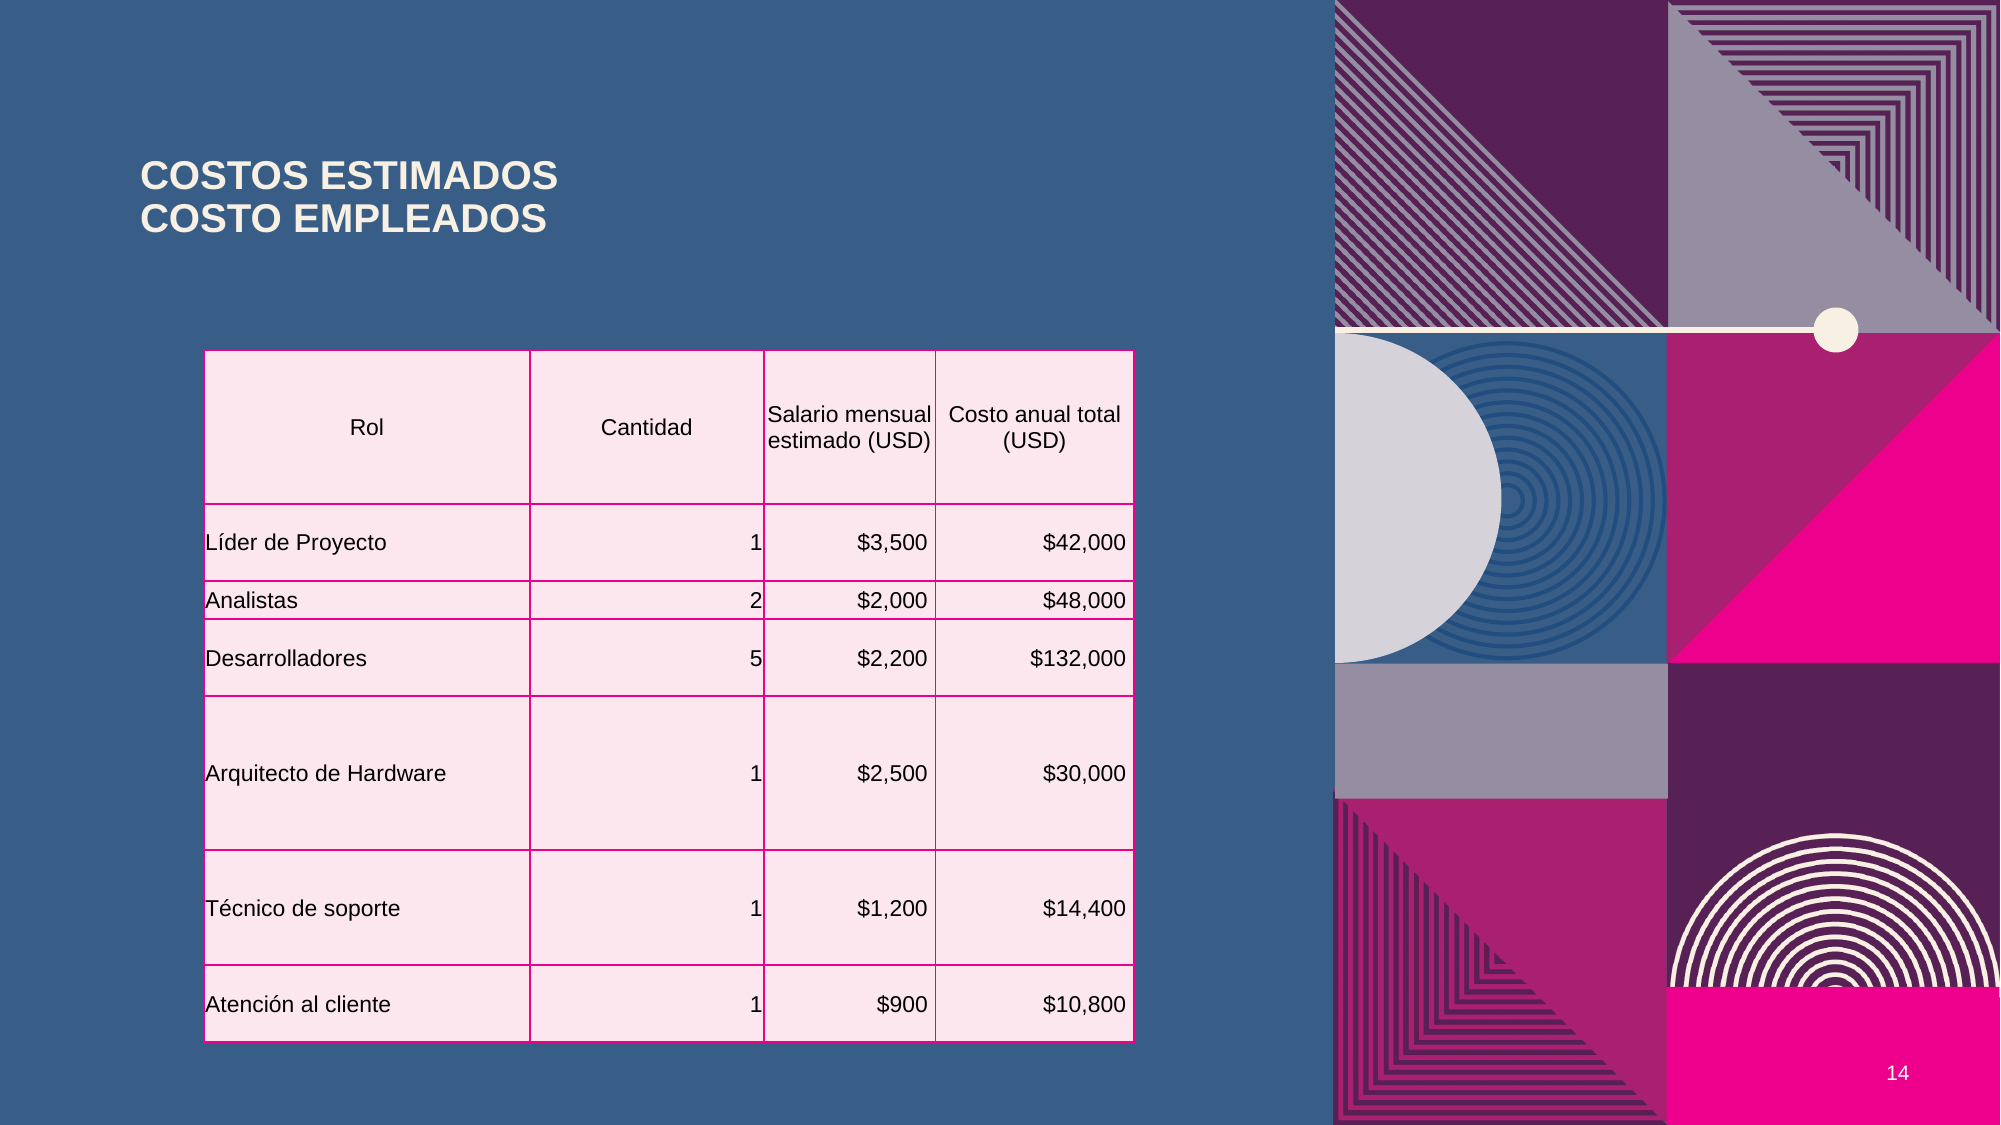

# Costos Estimados Costo empleados
| Rol | Cantidad | Salario mensual estimado (USD) | Costo anual total (USD) |
| --- | --- | --- | --- |
| Líder de Proyecto | 1 | $3,500 | $42,000 |
| Analistas | 2 | $2,000 | $48,000 |
| Desarrolladores | 5 | $2,200 | $132,000 |
| Arquitecto de Hardware | 1 | $2,500 | $30,000 |
| Técnico de soporte | 1 | $1,200 | $14,400 |
| Atención al cliente | 1 | $900 | $10,800 |
14